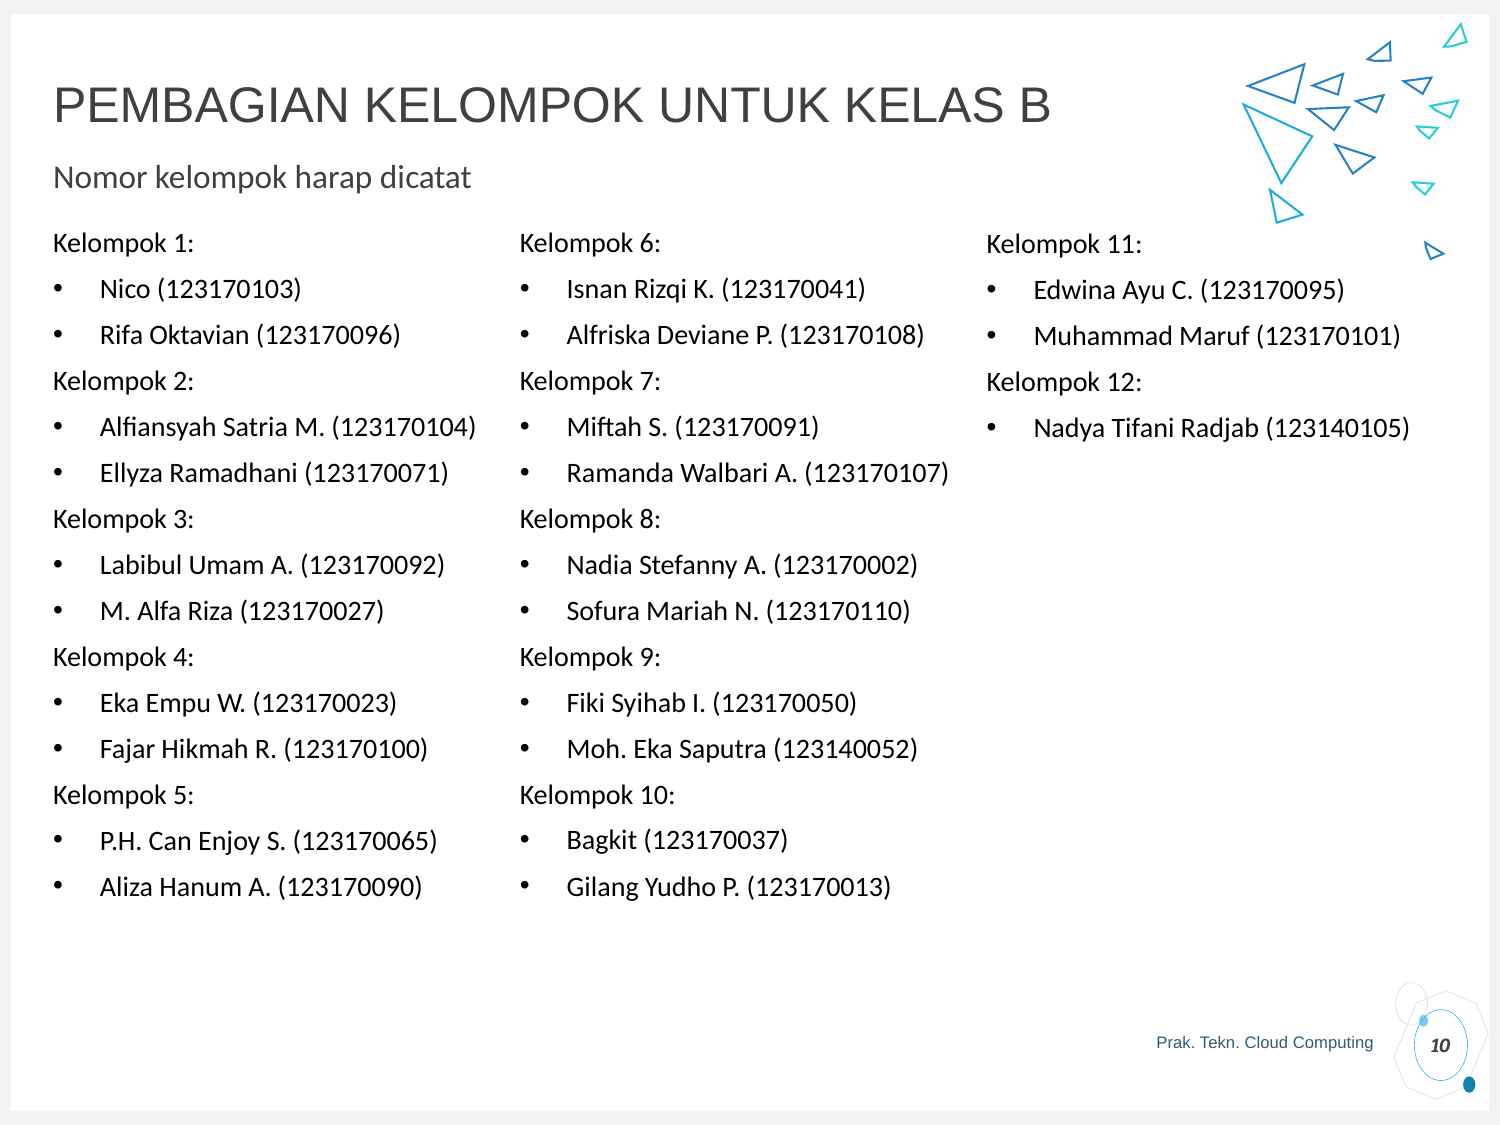

# PEMBAGIAN KELOMPOK UNTUK KELAS B
Nomor kelompok harap dicatat
Kelompok 6:
Isnan Rizqi K. (123170041)
Alfriska Deviane P. (123170108)
Kelompok 7:
Miftah S. (123170091)
Ramanda Walbari A. (123170107)
Kelompok 8:
Nadia Stefanny A. (123170002)
Sofura Mariah N. (123170110)
Kelompok 9:
Fiki Syihab I. (123170050)
Moh. Eka Saputra (123140052)
Kelompok 10:
Bagkit (123170037)
Gilang Yudho P. (123170013)

Kelompok 1:
Nico (123170103)
Rifa Oktavian (123170096)
Kelompok 2:
Alfiansyah Satria M. (123170104)
Ellyza Ramadhani (123170071)
Kelompok 3:
Labibul Umam A. (123170092)
M. Alfa Riza (123170027)
Kelompok 4:
Eka Empu W. (123170023)
Fajar Hikmah R. (123170100)
Kelompok 5:
P.H. Can Enjoy S. (123170065)
Aliza Hanum A. (123170090)

Kelompok 11:
Edwina Ayu C. (123170095)
Muhammad Maruf (123170101)
Kelompok 12:
Nadya Tifani Radjab (123140105)
10